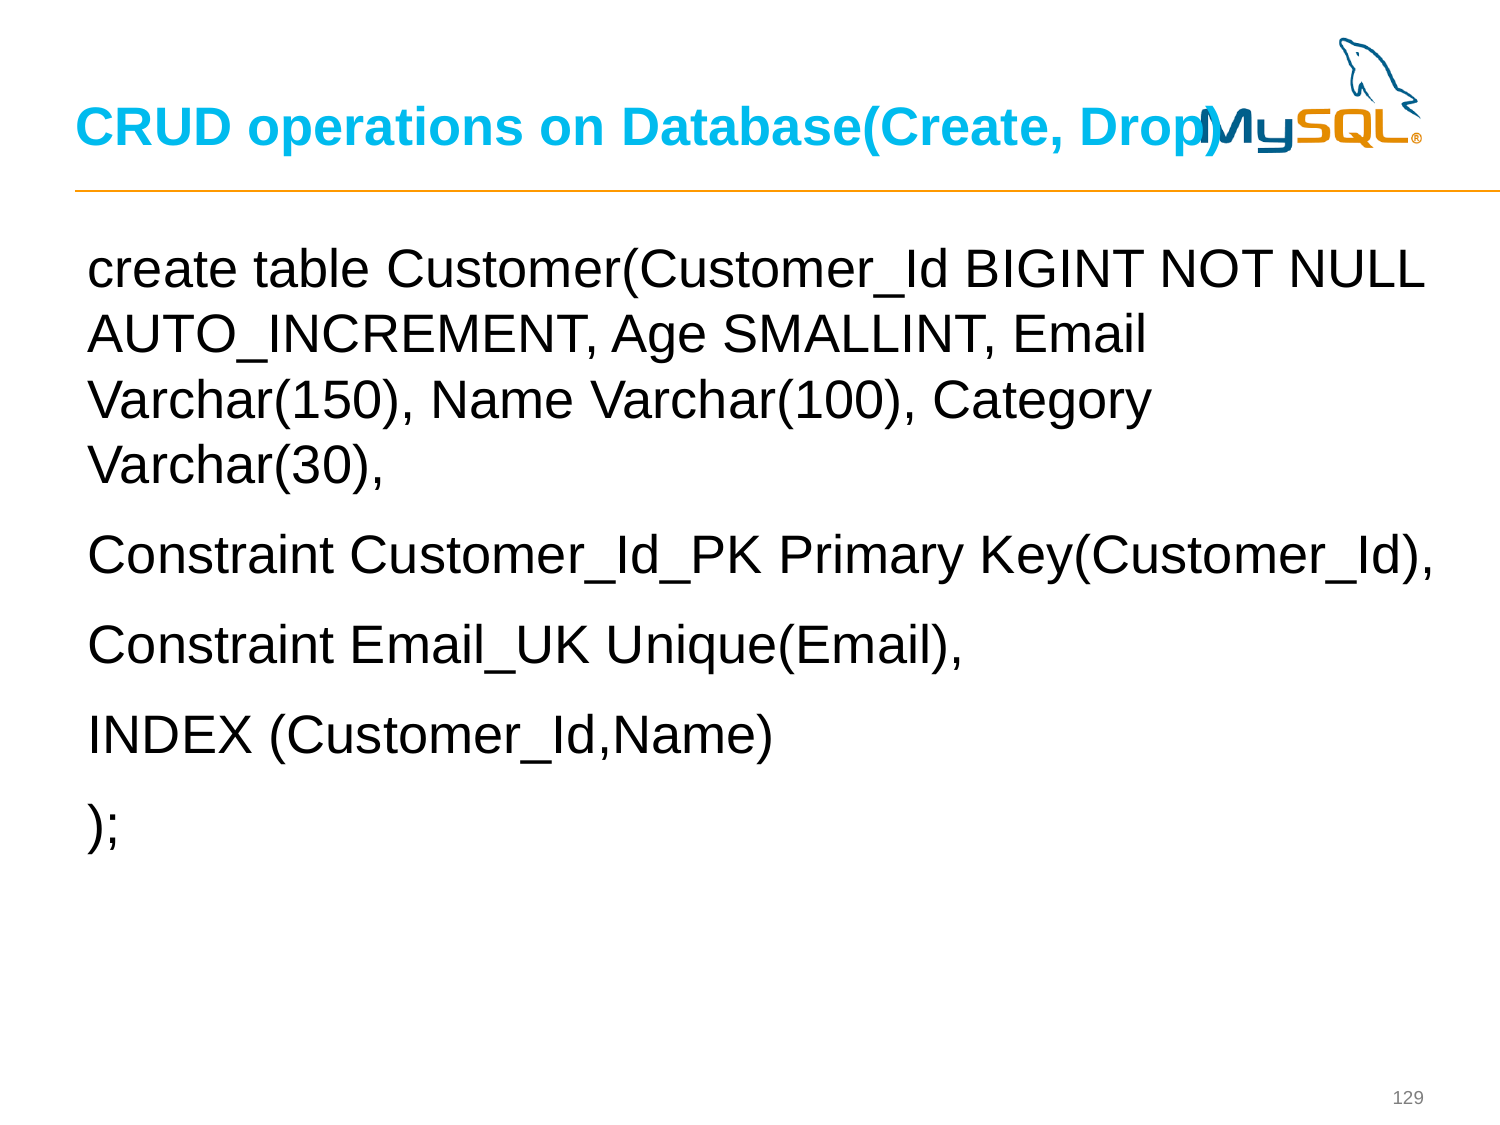

# CRUD operations on Database(Create, Drop)
create table Customer(Customer_Id BIGINT NOT NULL AUTO_INCREMENT, Age SMALLINT, Email Varchar(150), Name Varchar(100), Category Varchar(30),
Constraint Customer_Id_PK Primary Key(Customer_Id),
Constraint Email_UK Unique(Email),
INDEX (Customer_Id,Name)
);